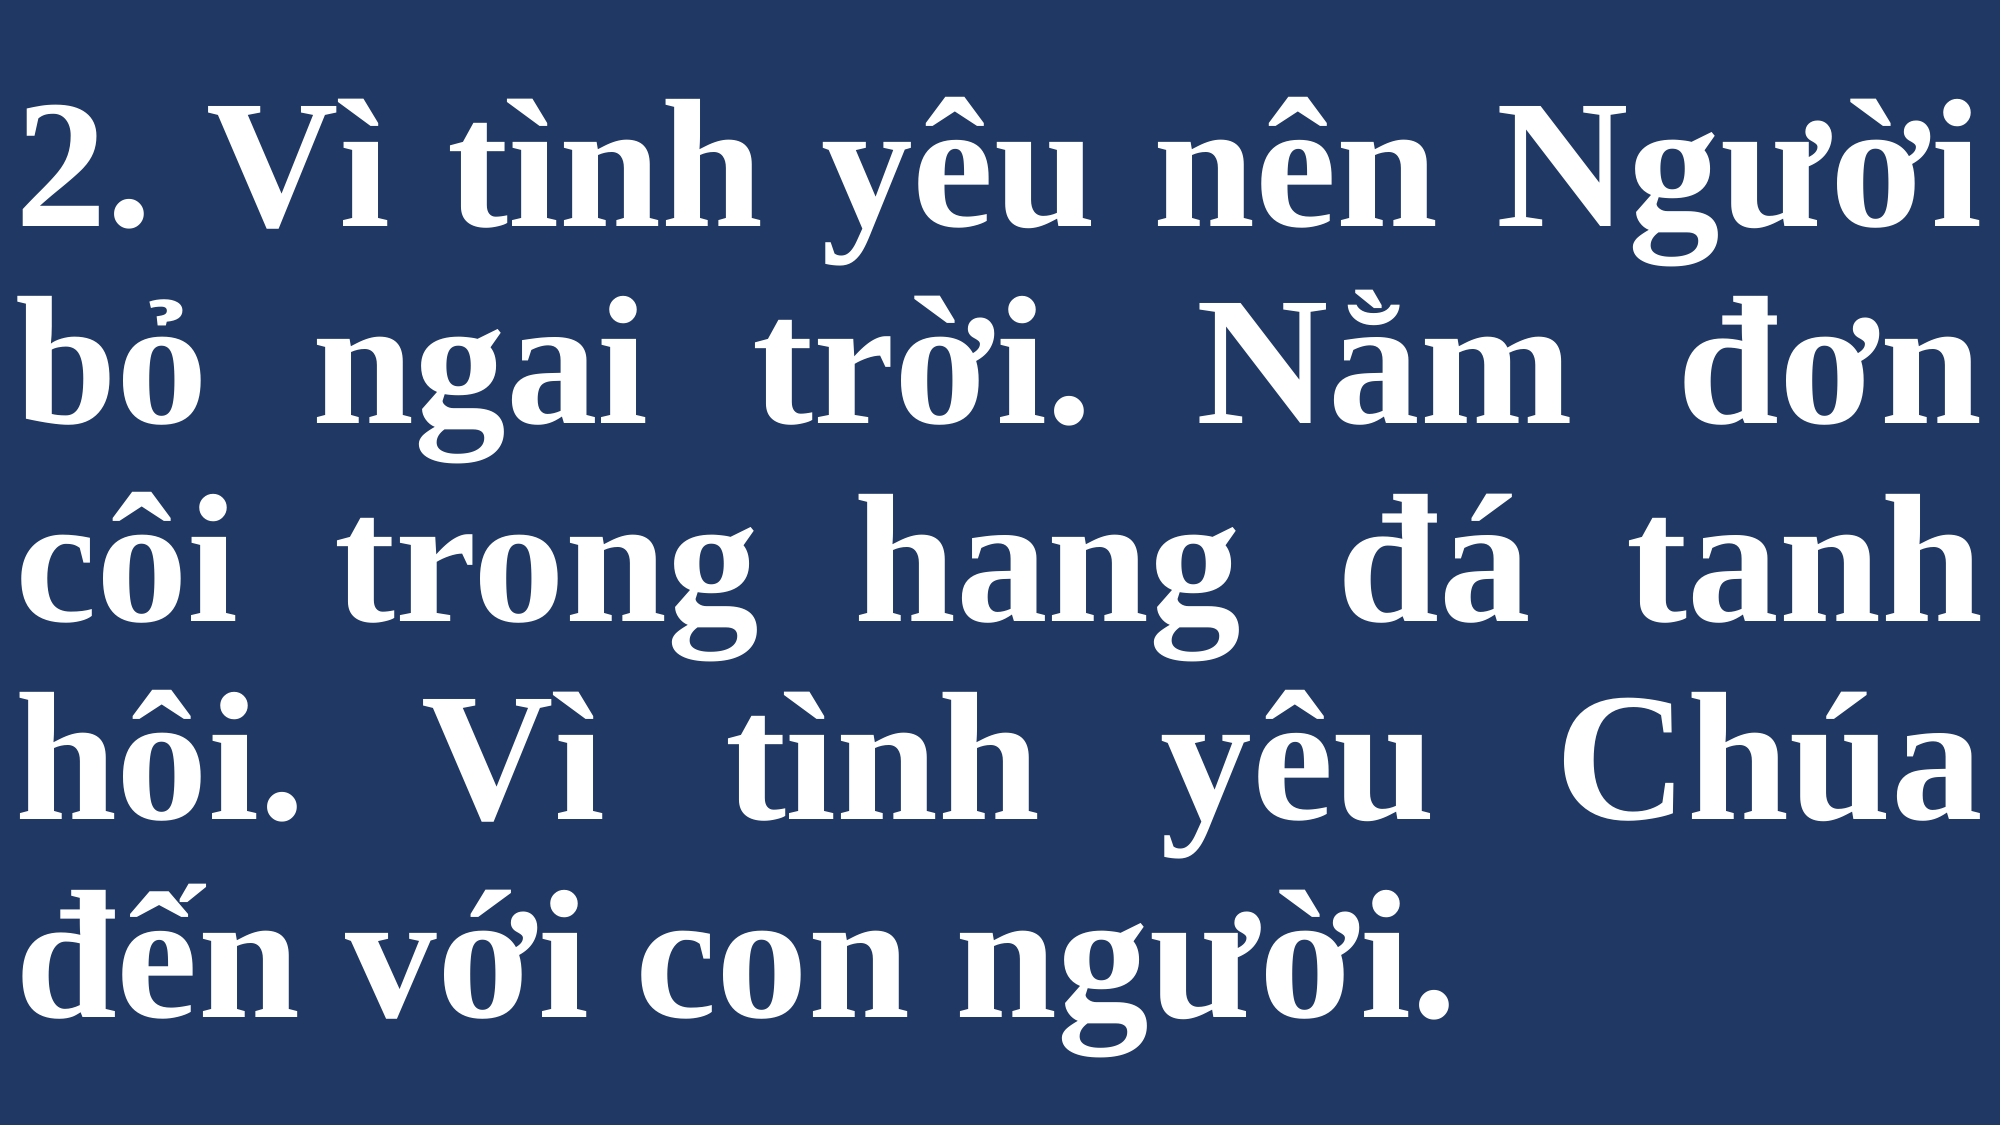

# 2. Vì tình yêu nên Người bỏ ngai trời. Nằm đơn côi trong hang đá tanh hôi. Vì tình yêu Chúa đến với con người.